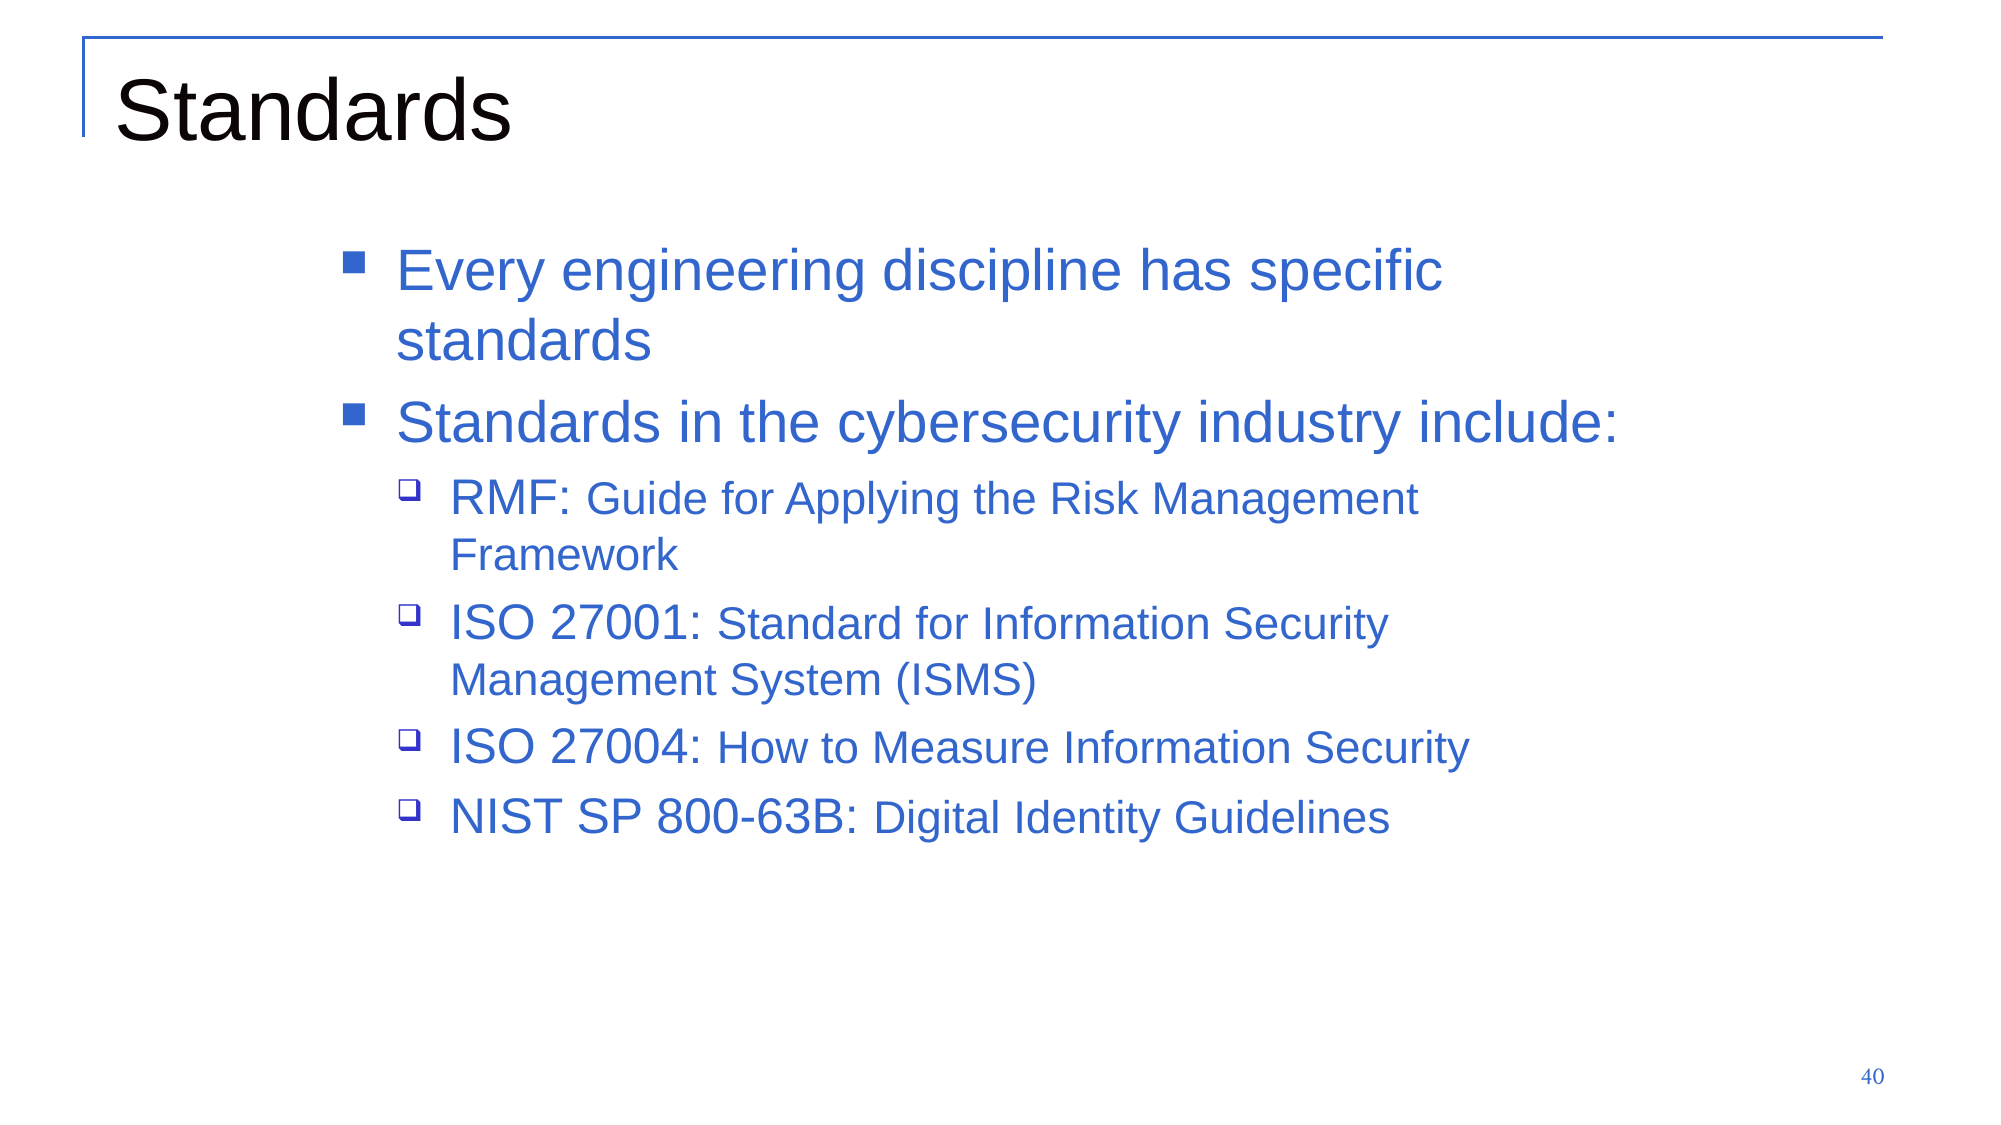

# Standards
Every engineering discipline has specific standards
Standards in the cybersecurity industry include:
RMF: Guide for Applying the Risk Management Framework
ISO 27001: Standard for Information Security Management System (ISMS)
ISO 27004: How to Measure Information Security
NIST SP 800-63B: Digital Identity Guidelines
40